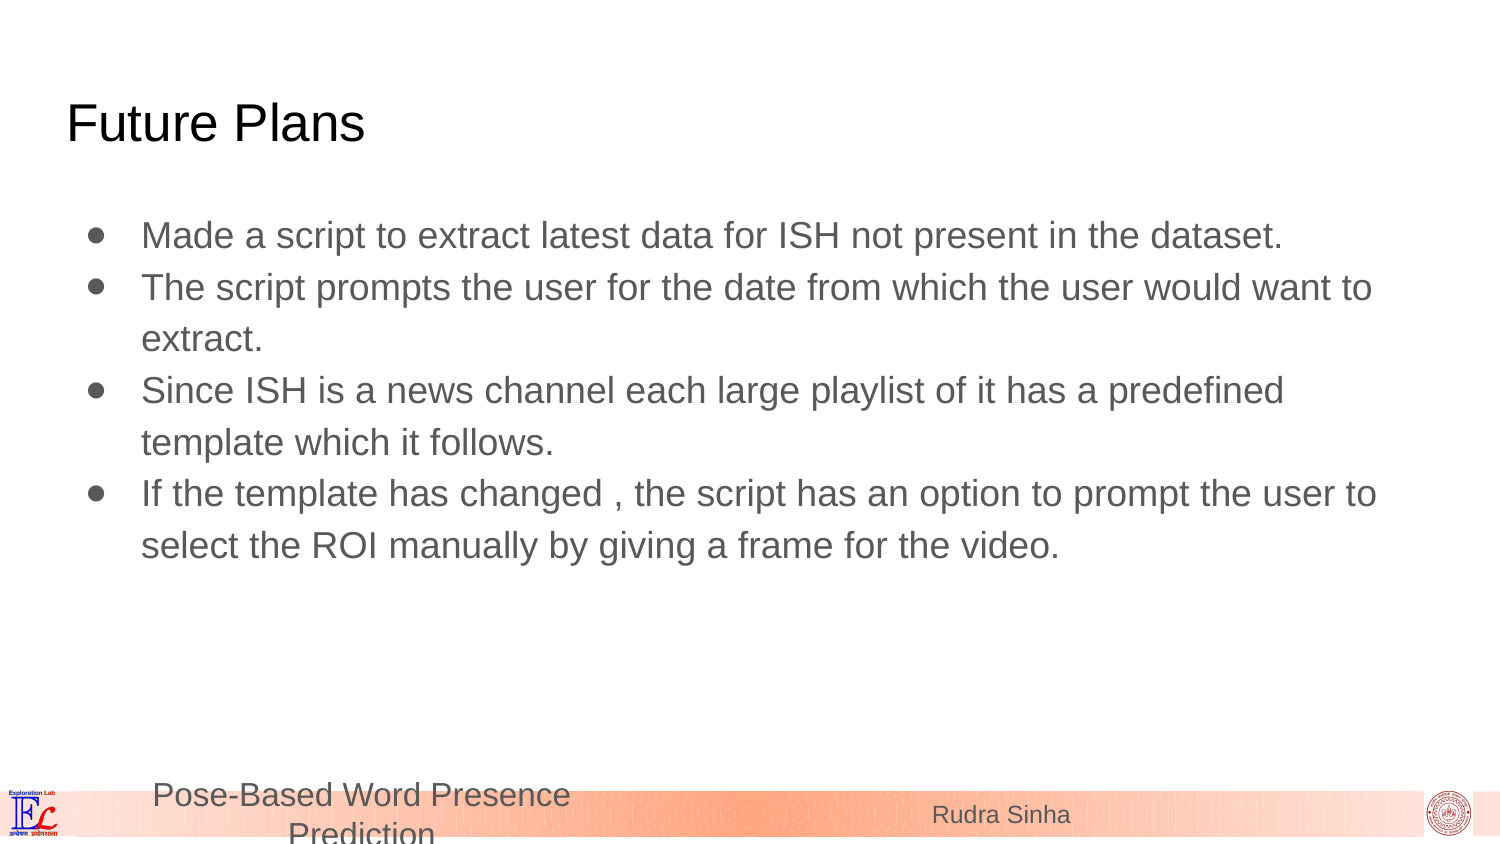

# Future Plans
Made a script to extract latest data for ISH not present in the dataset.
The script prompts the user for the date from which the user would want to extract.
Since ISH is a news channel each large playlist of it has a predefined template which it follows.
If the template has changed , the script has an option to prompt the user to select the ROI manually by giving a frame for the video.